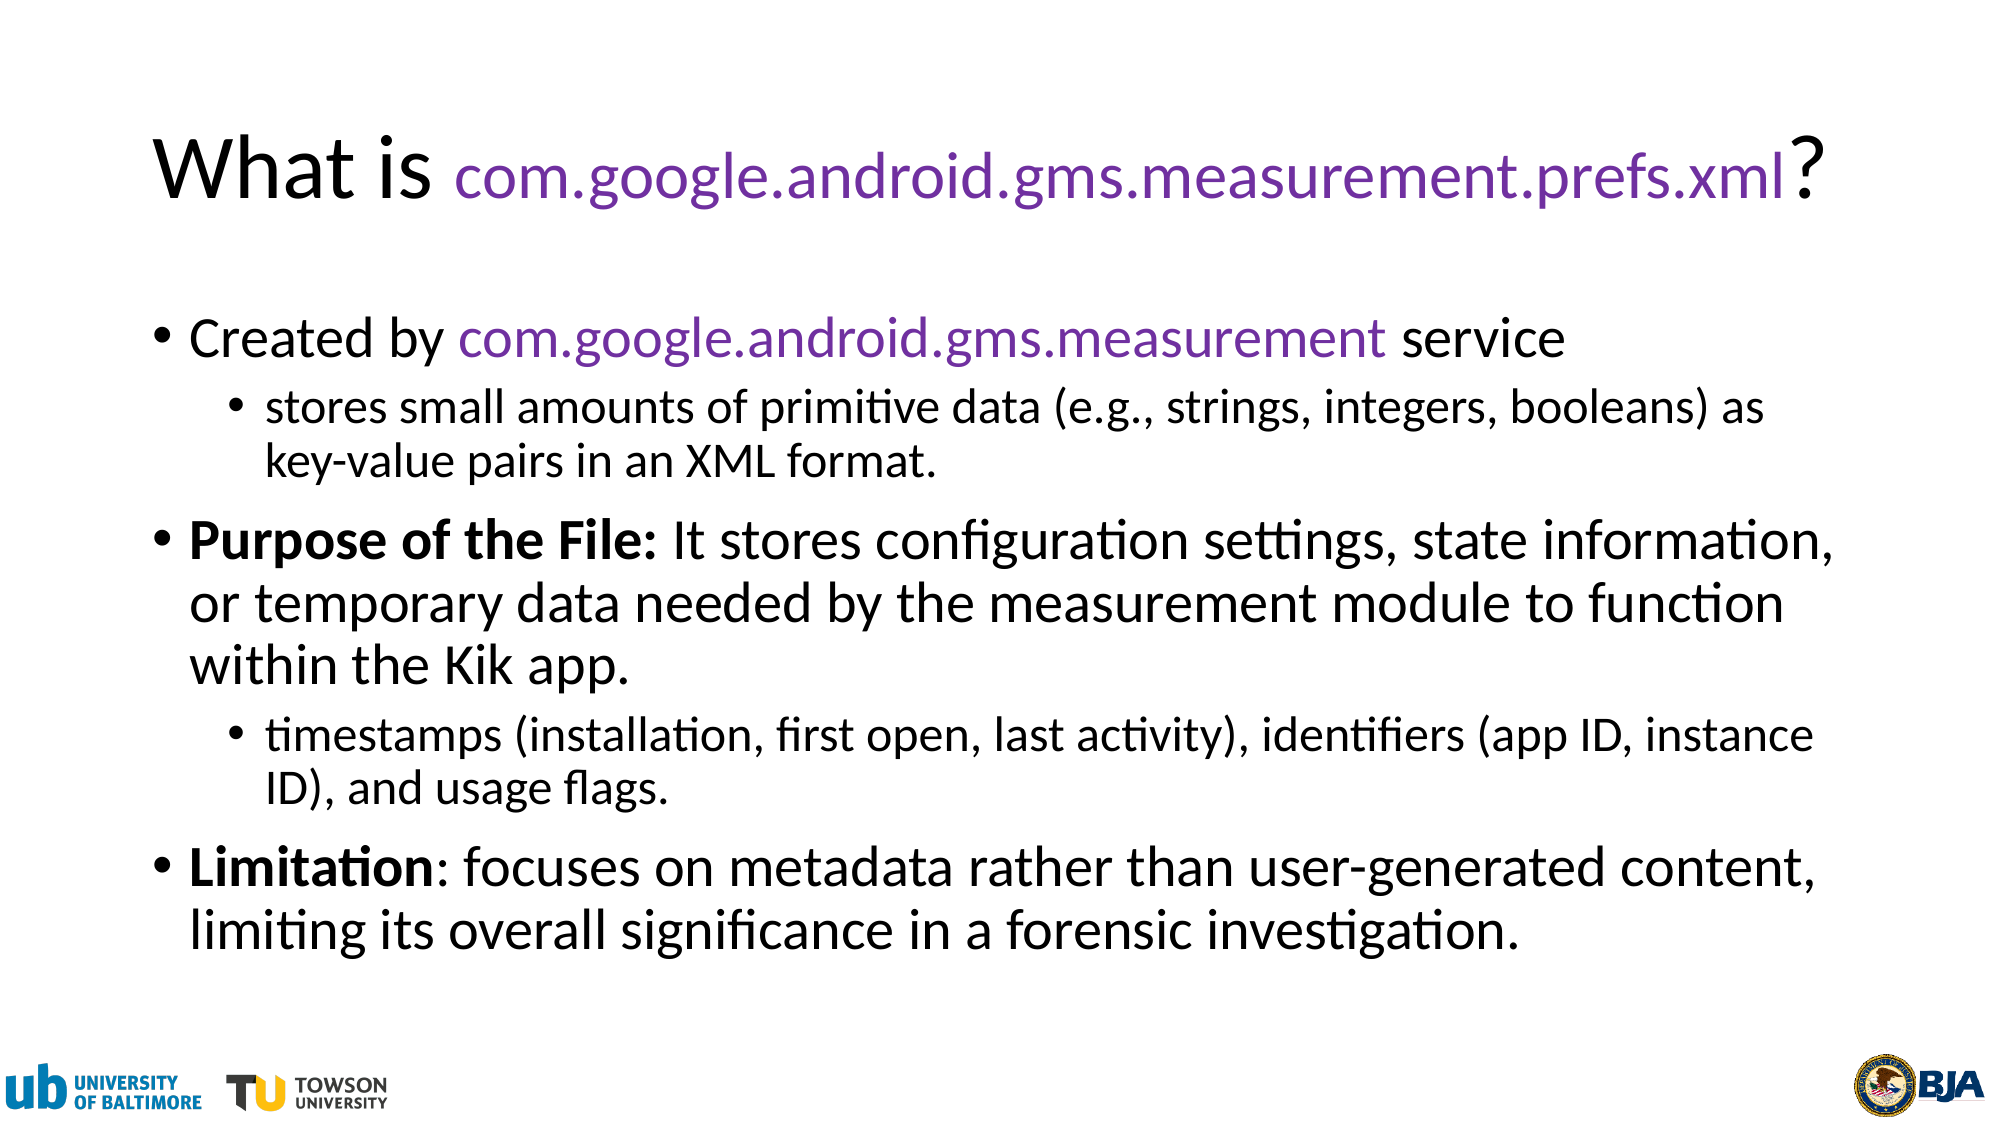

# What is com.google.android.gms.measurement.prefs.xml?
Created by com.google.android.gms.measurement service
stores small amounts of primitive data (e.g., strings, integers, booleans) as key-value pairs in an XML format.
Purpose of the File: It stores configuration settings, state information, or temporary data needed by the measurement module to function within the Kik app.
timestamps (installation, first open, last activity), identifiers (app ID, instance ID), and usage flags.
Limitation: focuses on metadata rather than user-generated content, limiting its overall significance in a forensic investigation.